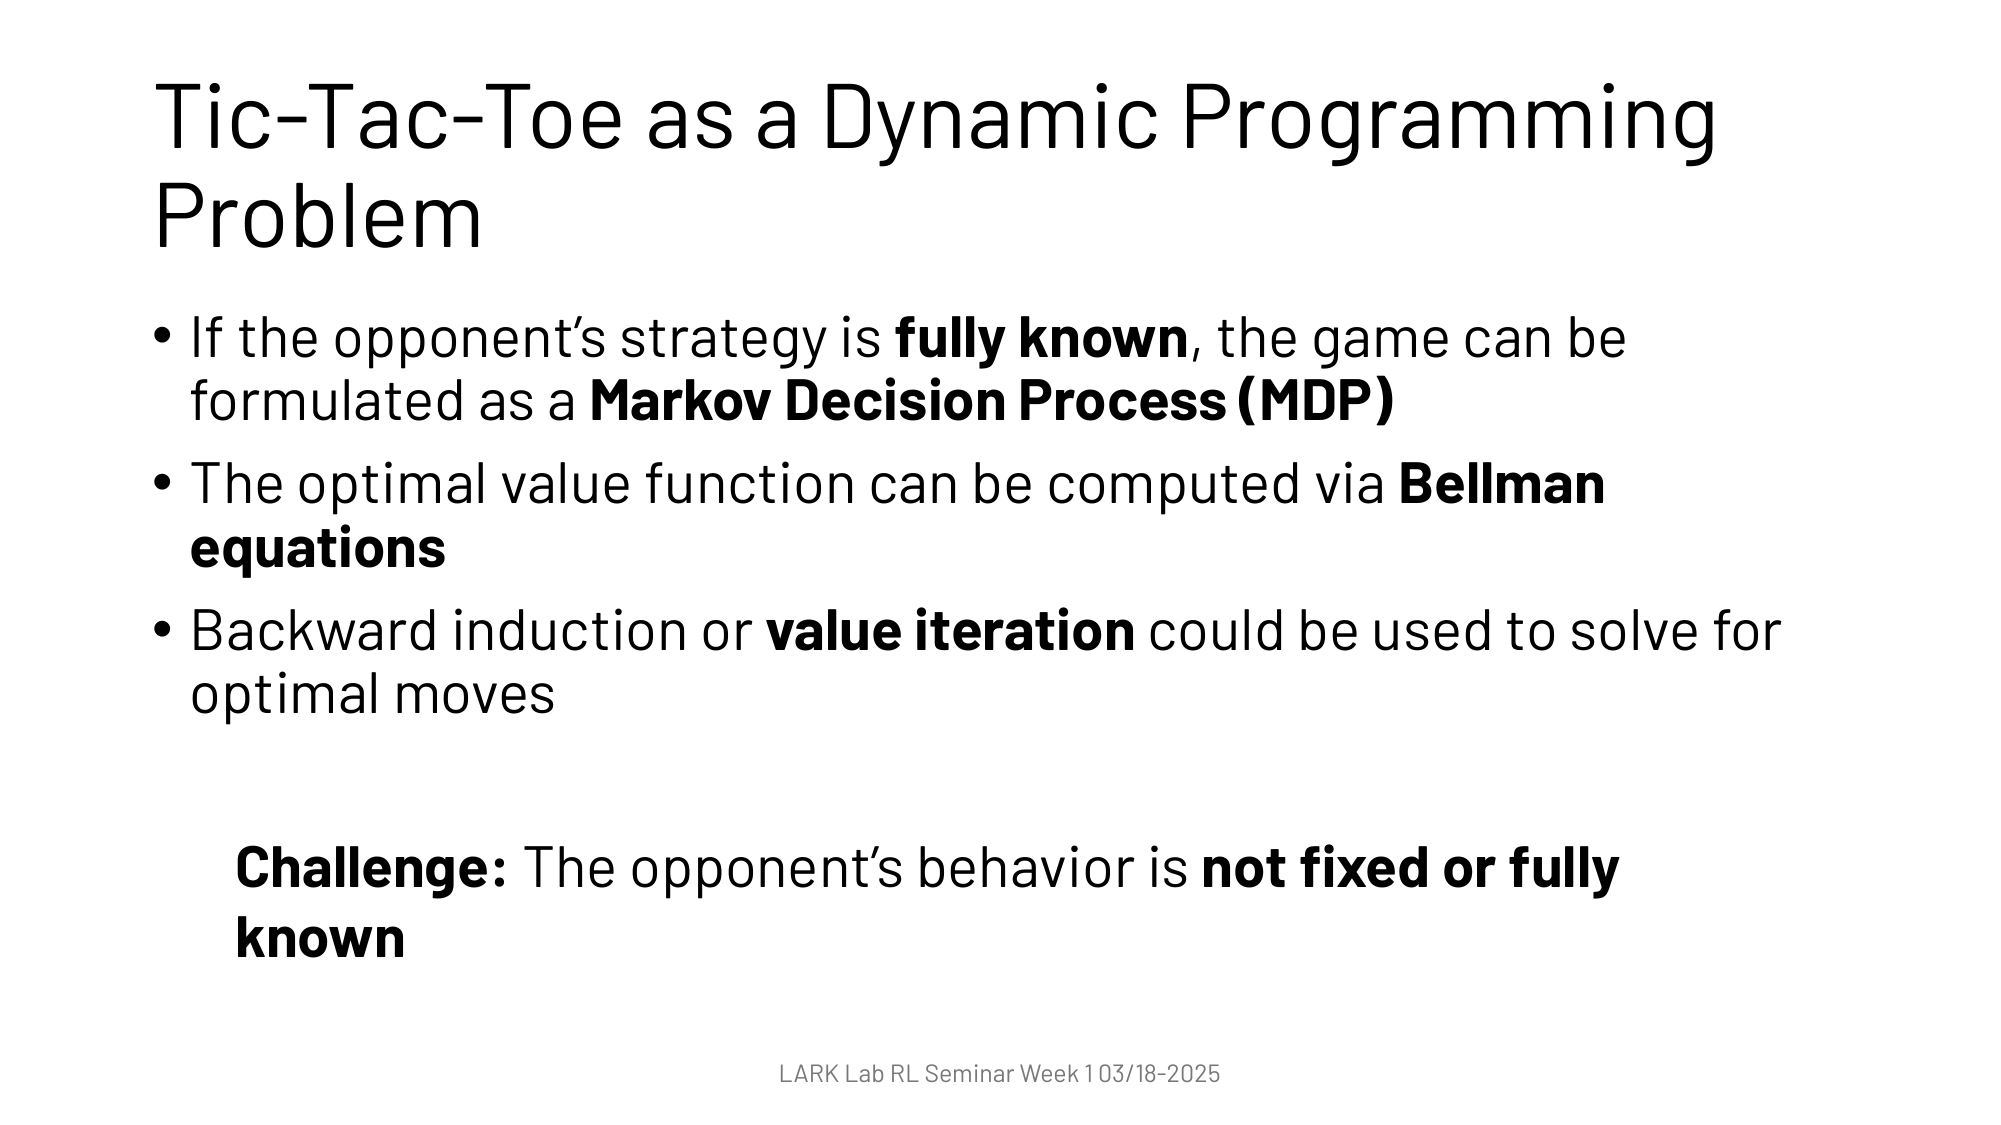

# Tic-Tac-Toe as a Dynamic Programming Problem
If the opponent’s strategy is fully known, the game can be formulated as a Markov Decision Process (MDP)
The optimal value function can be computed via Bellman equations
Backward induction or value iteration could be used to solve for optimal moves
Challenge: The opponent’s behavior is not fixed or fully known
LARK Lab RL Seminar Week 1 03/18-2025